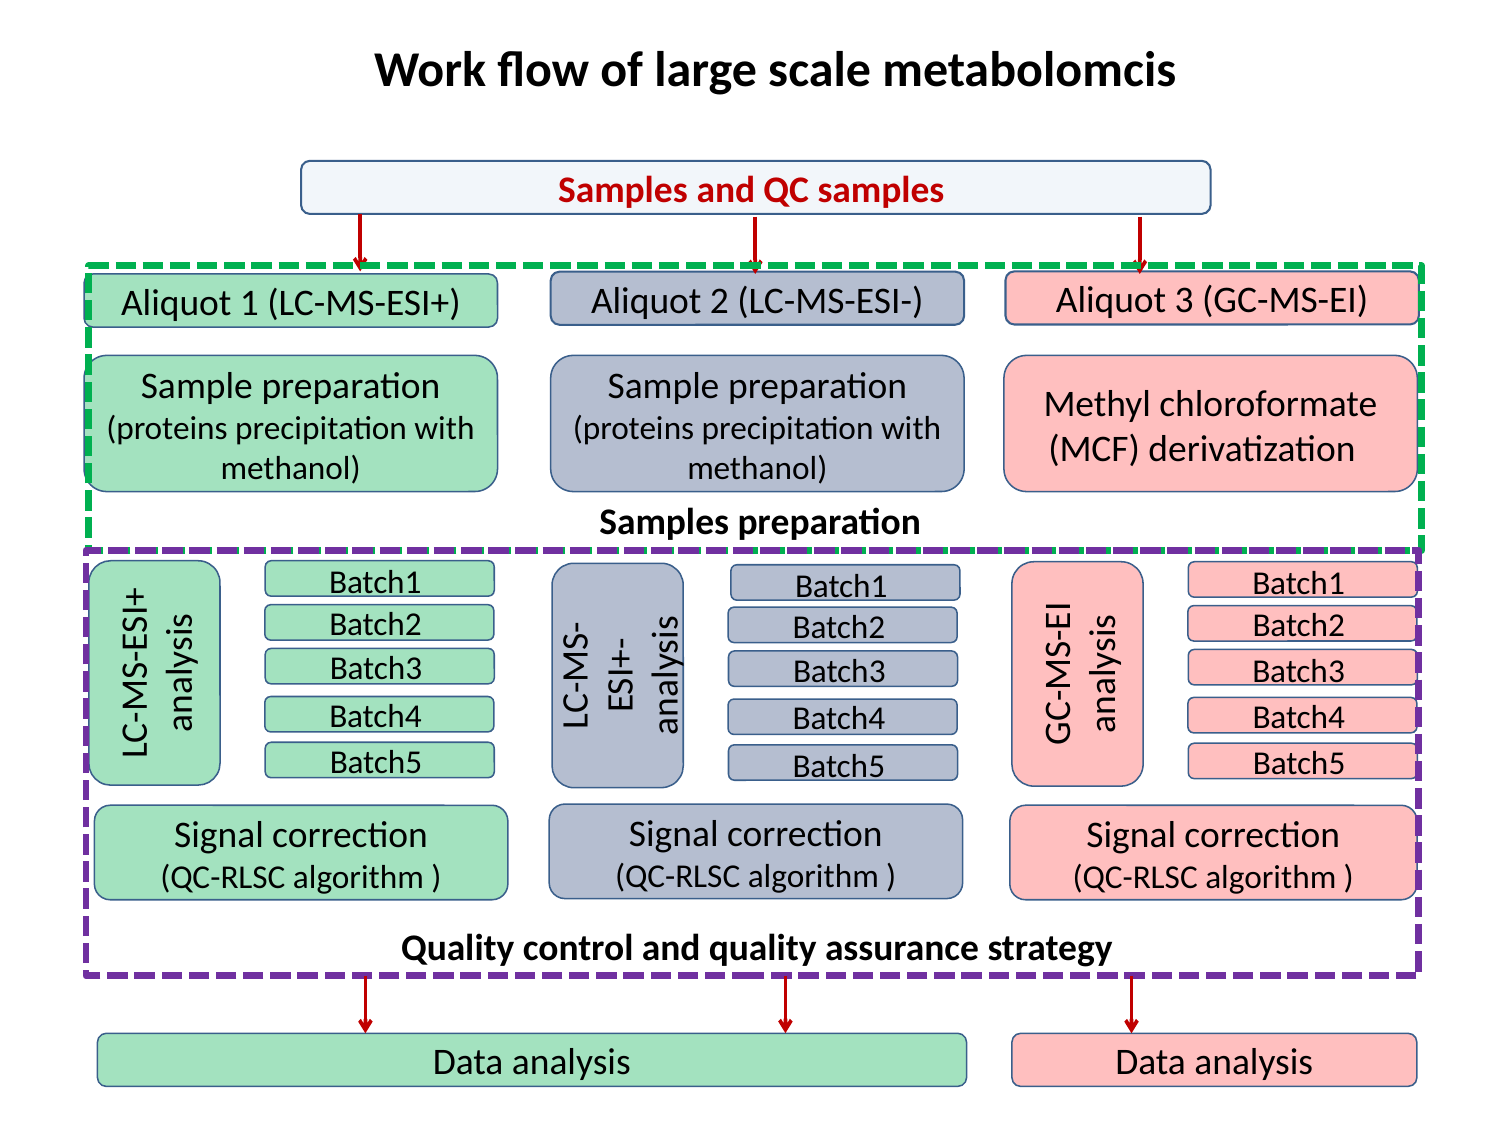

Work flow of large scale metabolomcis
Samples and QC samples

Aliquot 3 (GC-MS-EI)
Aliquot 2 (LC-MS-ESI-)
Aliquot 1 (LC-MS-ESI+)
Sample preparation
(proteins precipitation with methanol)
Sample preparation
(proteins precipitation with methanol)
Methyl chloroformate (MCF) derivatization
Samples preparation

LC-MS-ESI+ analysis
Batch1
GC-MS-EI
analysis
Batch1
LC-MS-ESI+-analysis
Batch1
Batch2
Batch2
Batch2
Batch3
Batch3
Batch3
Batch4
Batch4
Batch4
Batch5
Batch5
Batch5

Signal correction
(QC-RLSC algorithm )

Signal correction
(QC-RLSC algorithm )

Signal correction
(QC-RLSC algorithm )

Quality control and quality assurance strategy
Data analysis
Data analysis